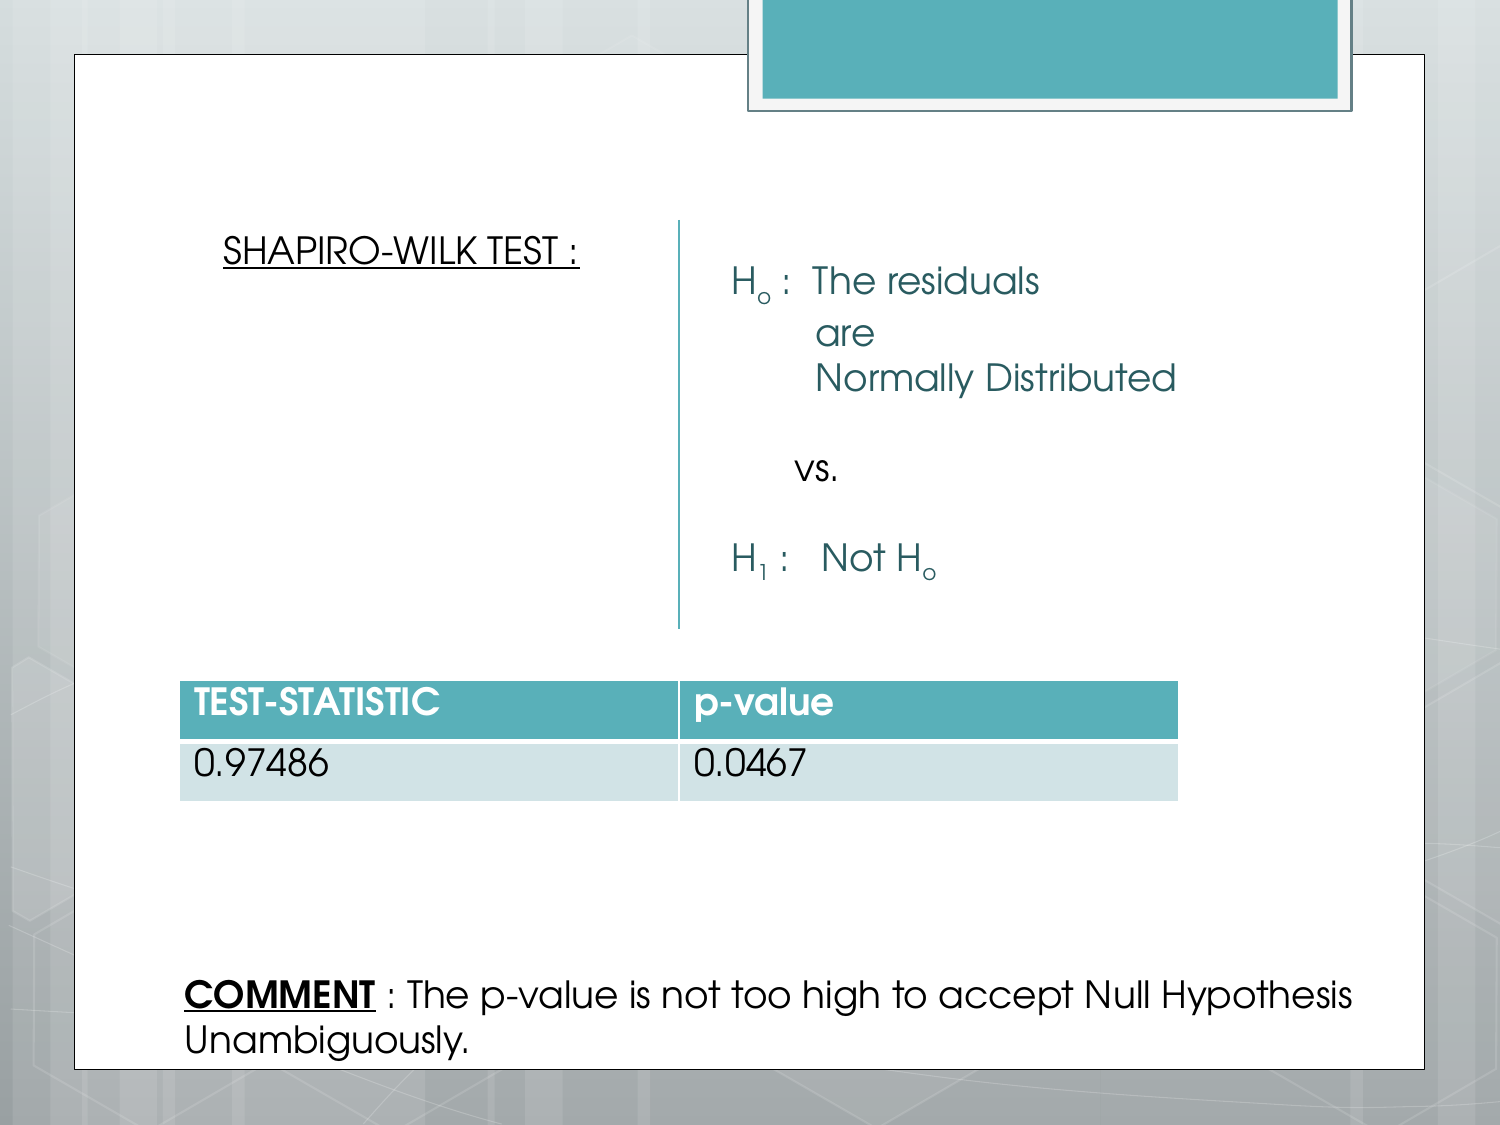

SHAPIRO-WILK TEST :
Ho :  The residuals
        are
        Normally Distributed

      vs.

H1 :   Not Ho

| TEST-STATISTIC | p-value |
| --- | --- |
| 0.97486 | 0.0467 |
COMMENT : The p-value is not too high to accept Null Hypothesis
Unambiguously.